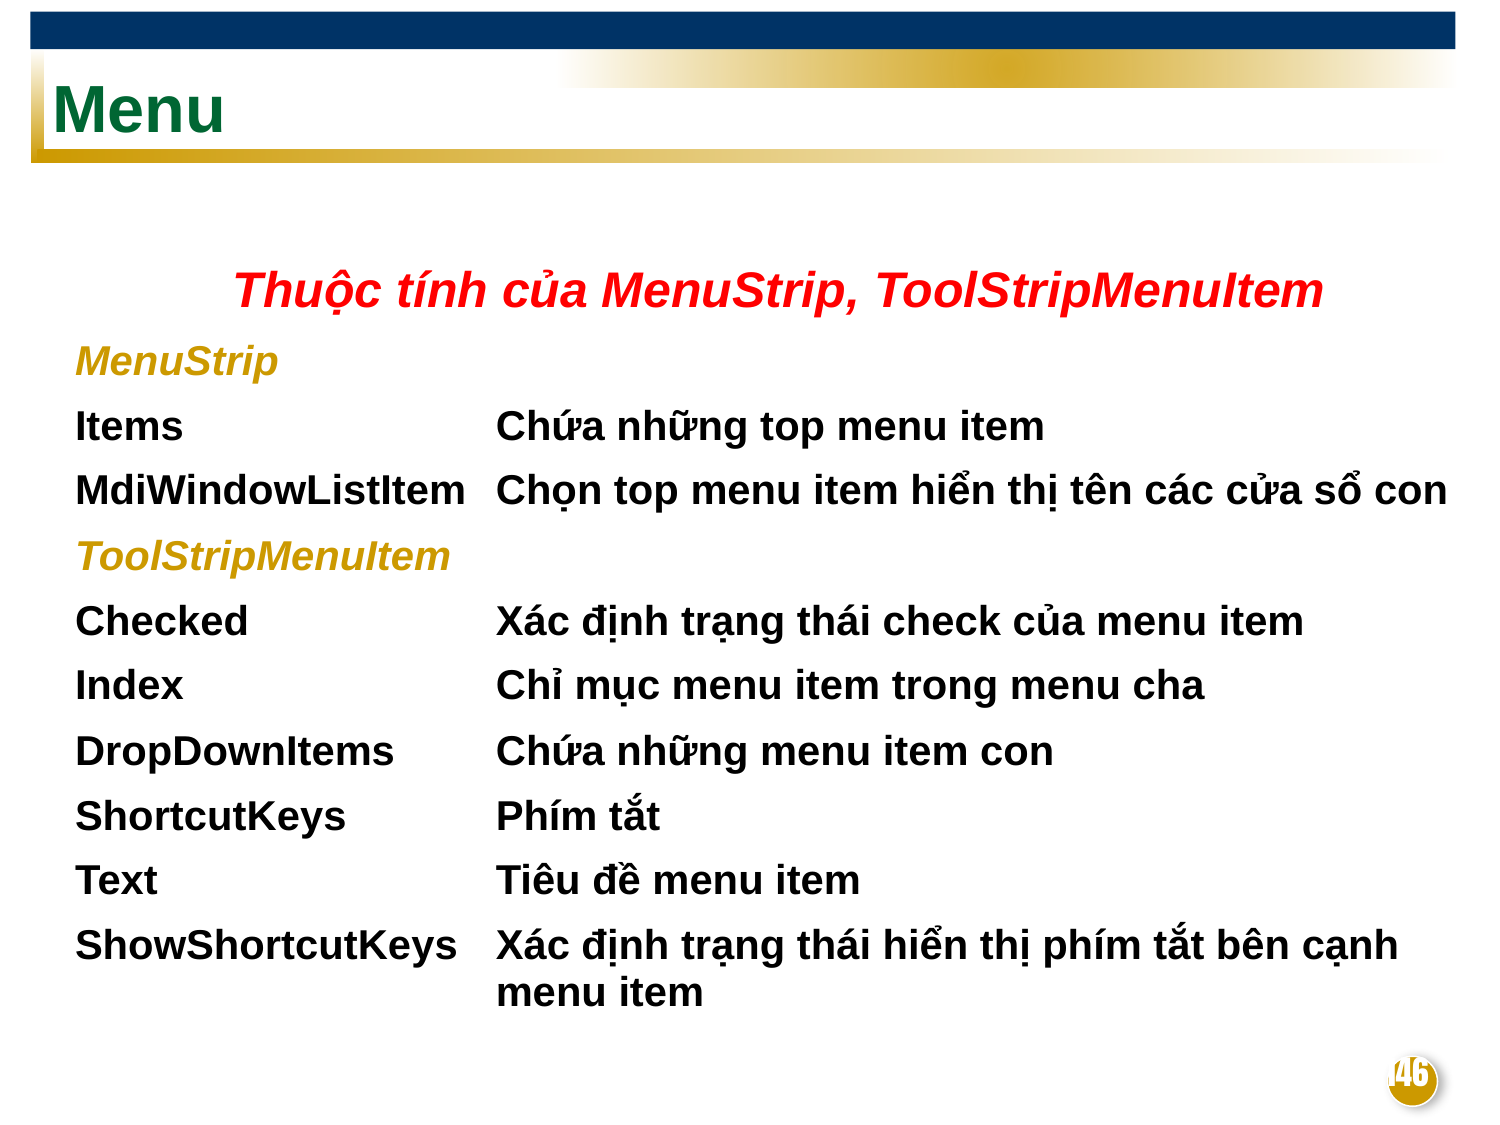

# Menu
| Thuộc tính của MenuStrip, ToolStripMenuItem |  |
| --- | --- |
| MenuStrip |  |
| Items | Chứa những top menu item |
| MdiWindowListItem | Chọn top menu item hiển thị tên các cửa sổ con |
| ToolStripMenuItem |  |
| Checked | Xác định trạng thái check của menu item |
| Index | Chỉ mục menu item trong menu cha |
| DropDownItems | Chứa những menu item con |
| ShortcutKeys | Phím tắt |
| Text | Tiêu đề menu item |
| ShowShortcutKeys | Xác định trạng thái hiển thị phím tắt bên cạnh menu item |
146